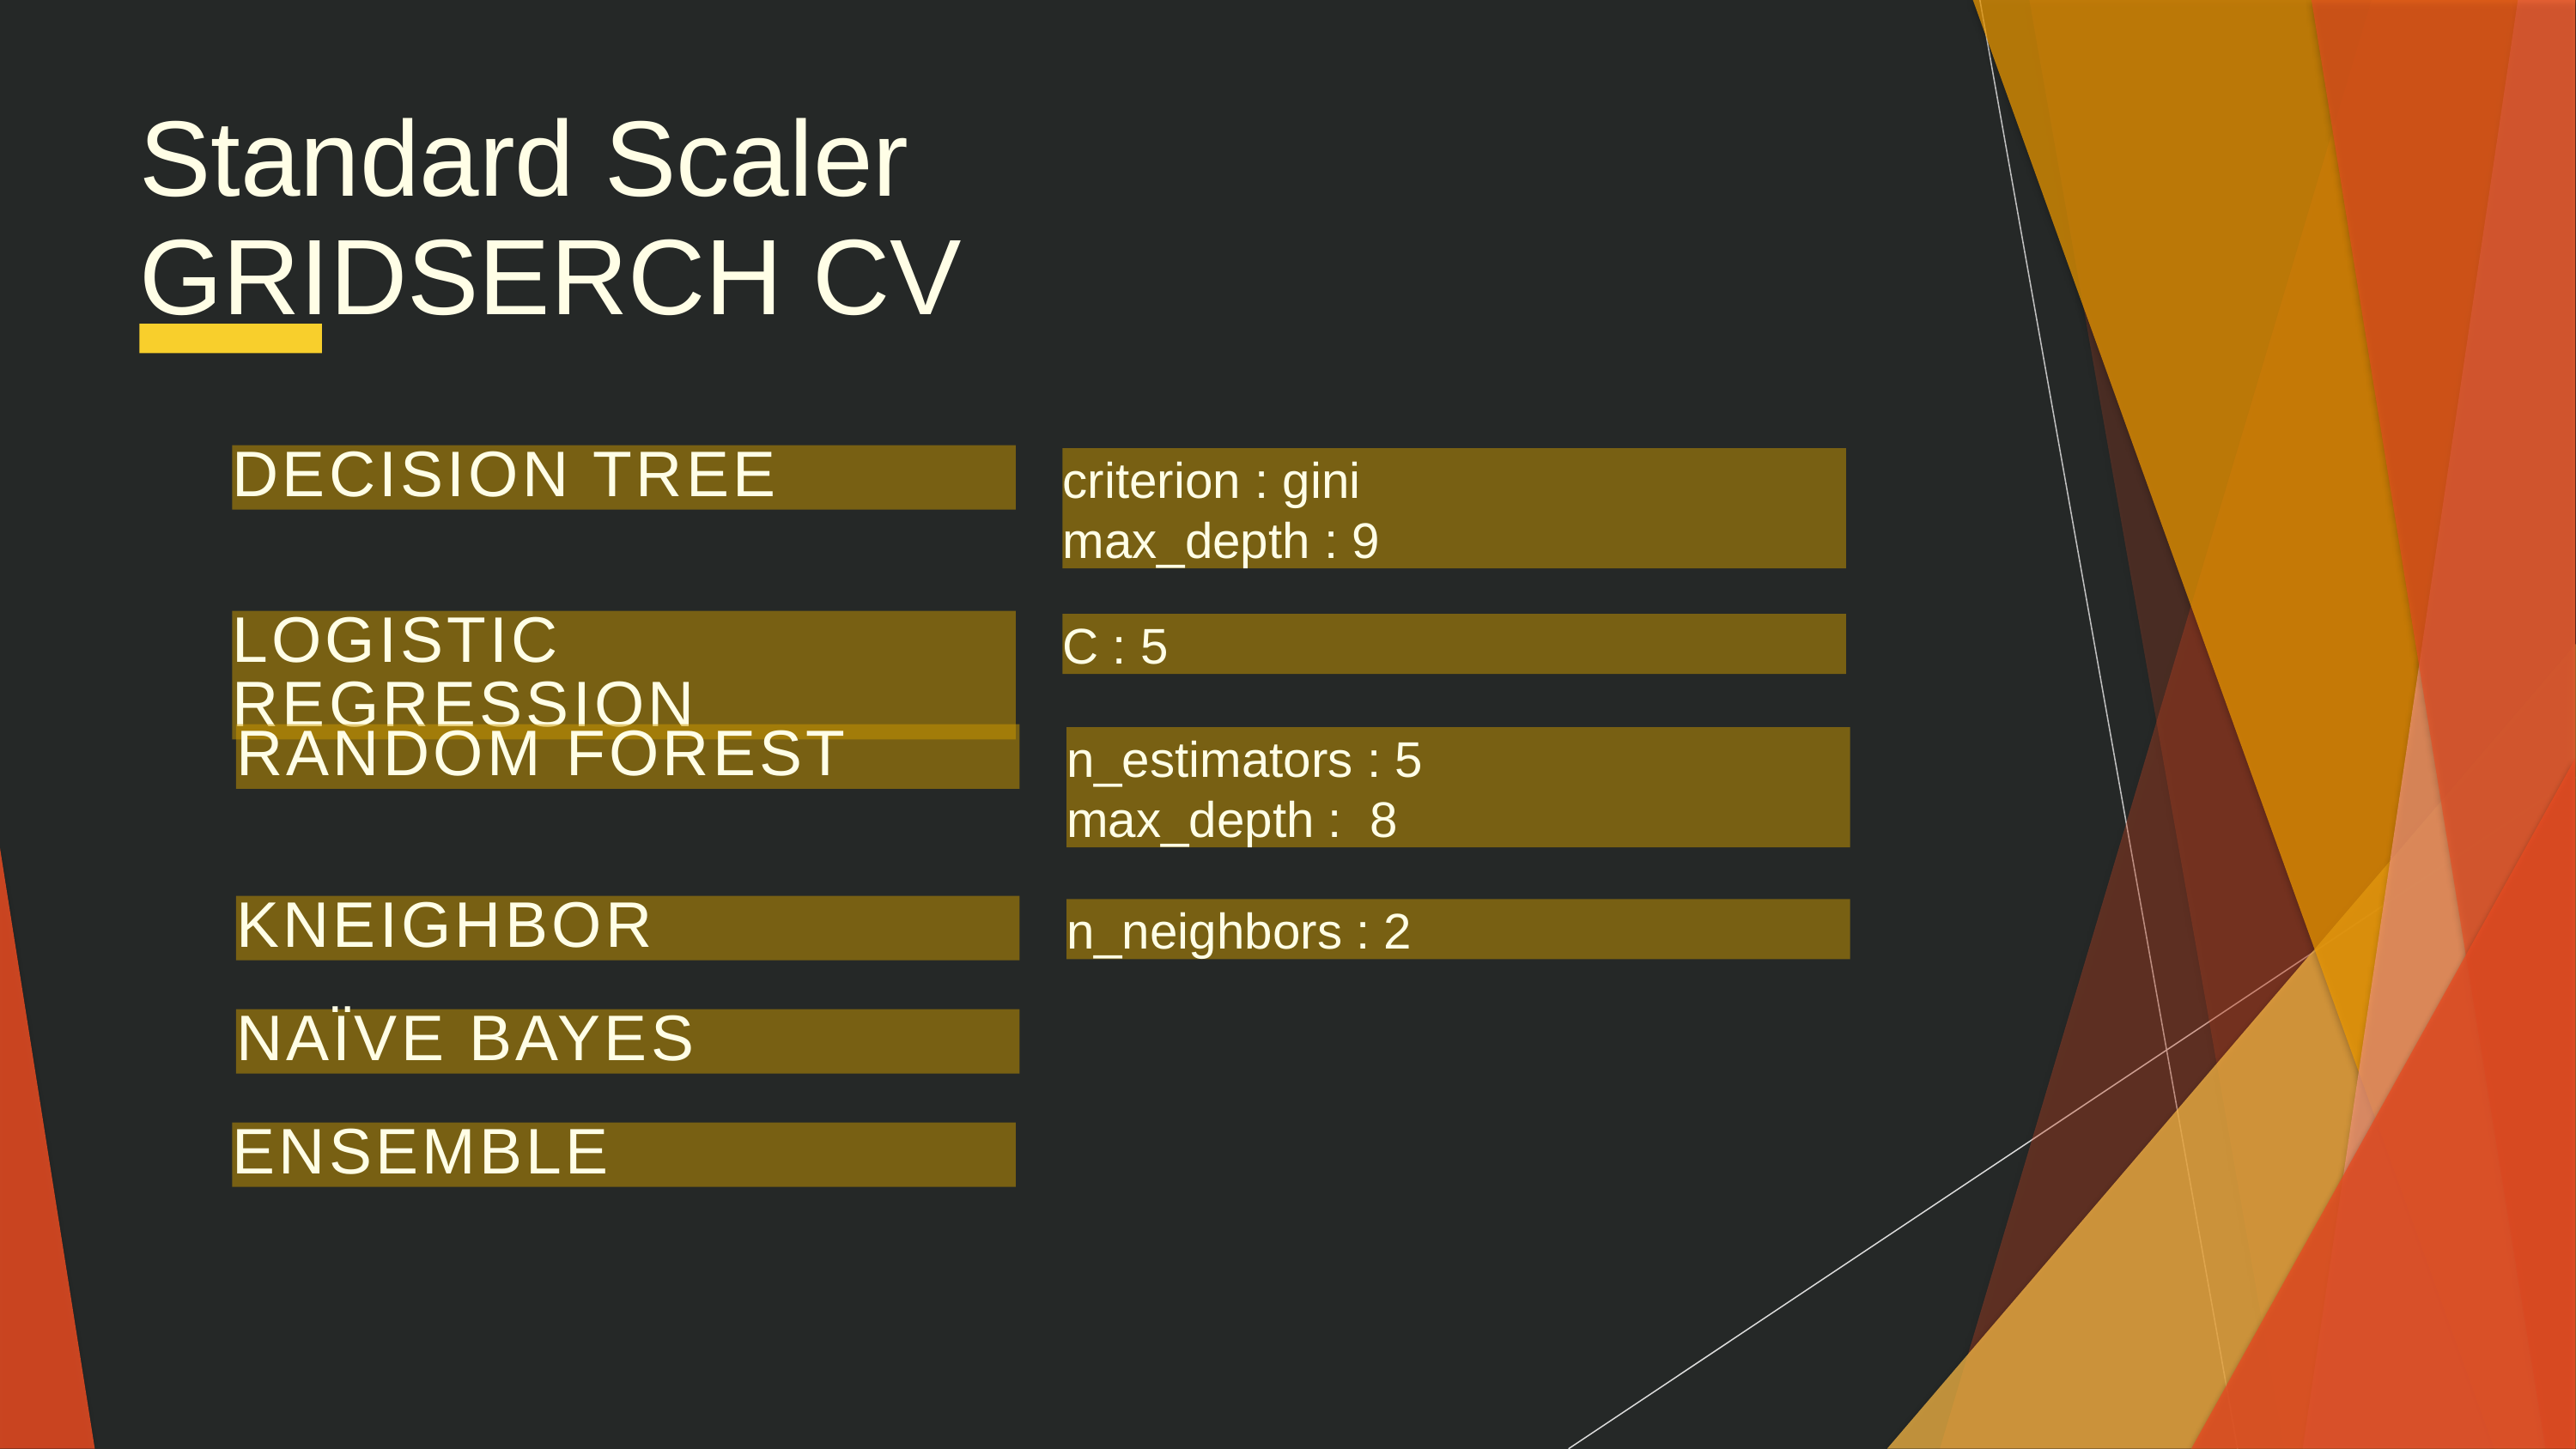

Standard Scaler
GRIDSERCH CV

DECISION TREE
criterion : gini
max_depth : 9
LOGISTIC REGRESSION
C : 5
RANDOM FOREST
n_estimators : 5
max_depth :  8
KNEIGHBOR
n_neighbors : 2
NAÏVE BAYES
ENSEMBLE